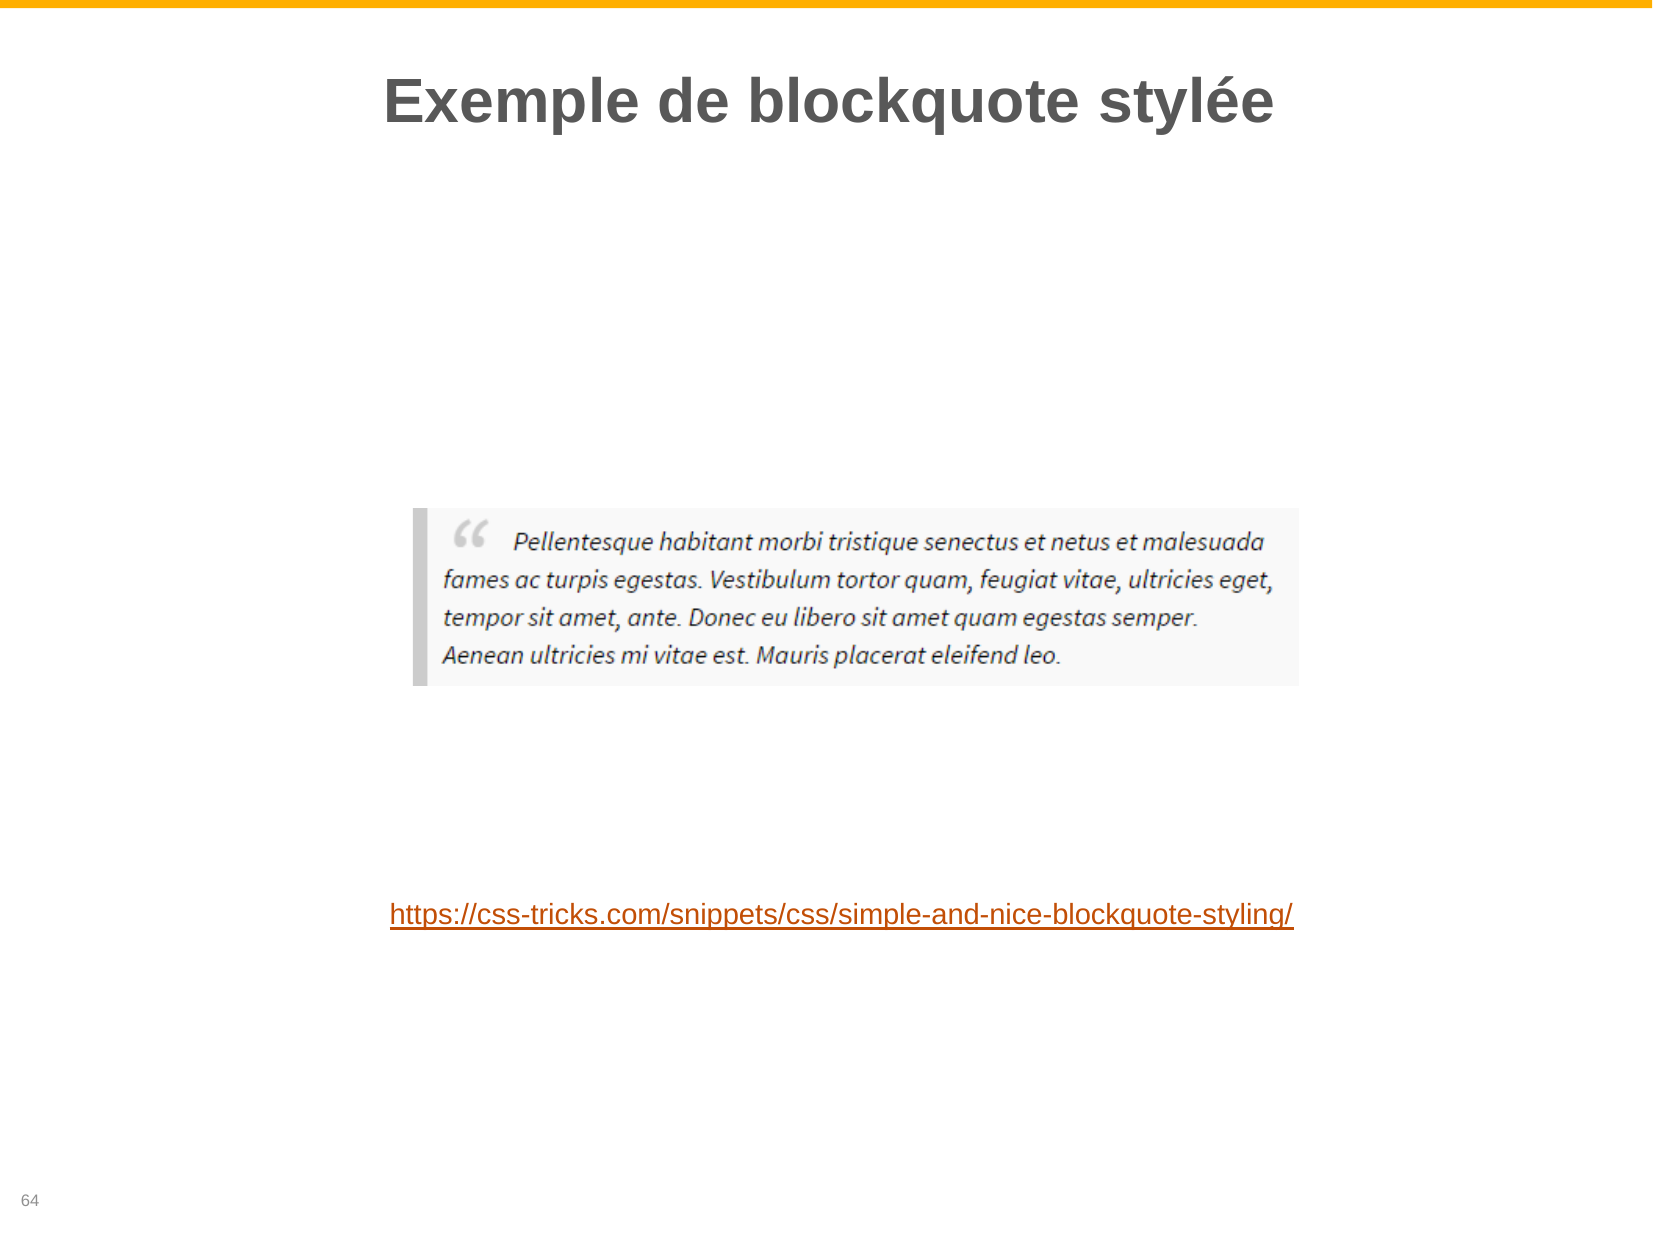

# Exemple de blockquote stylée

https://css-tricks.com/snippets/css/simple-and-nice-blockquote-styling/

64